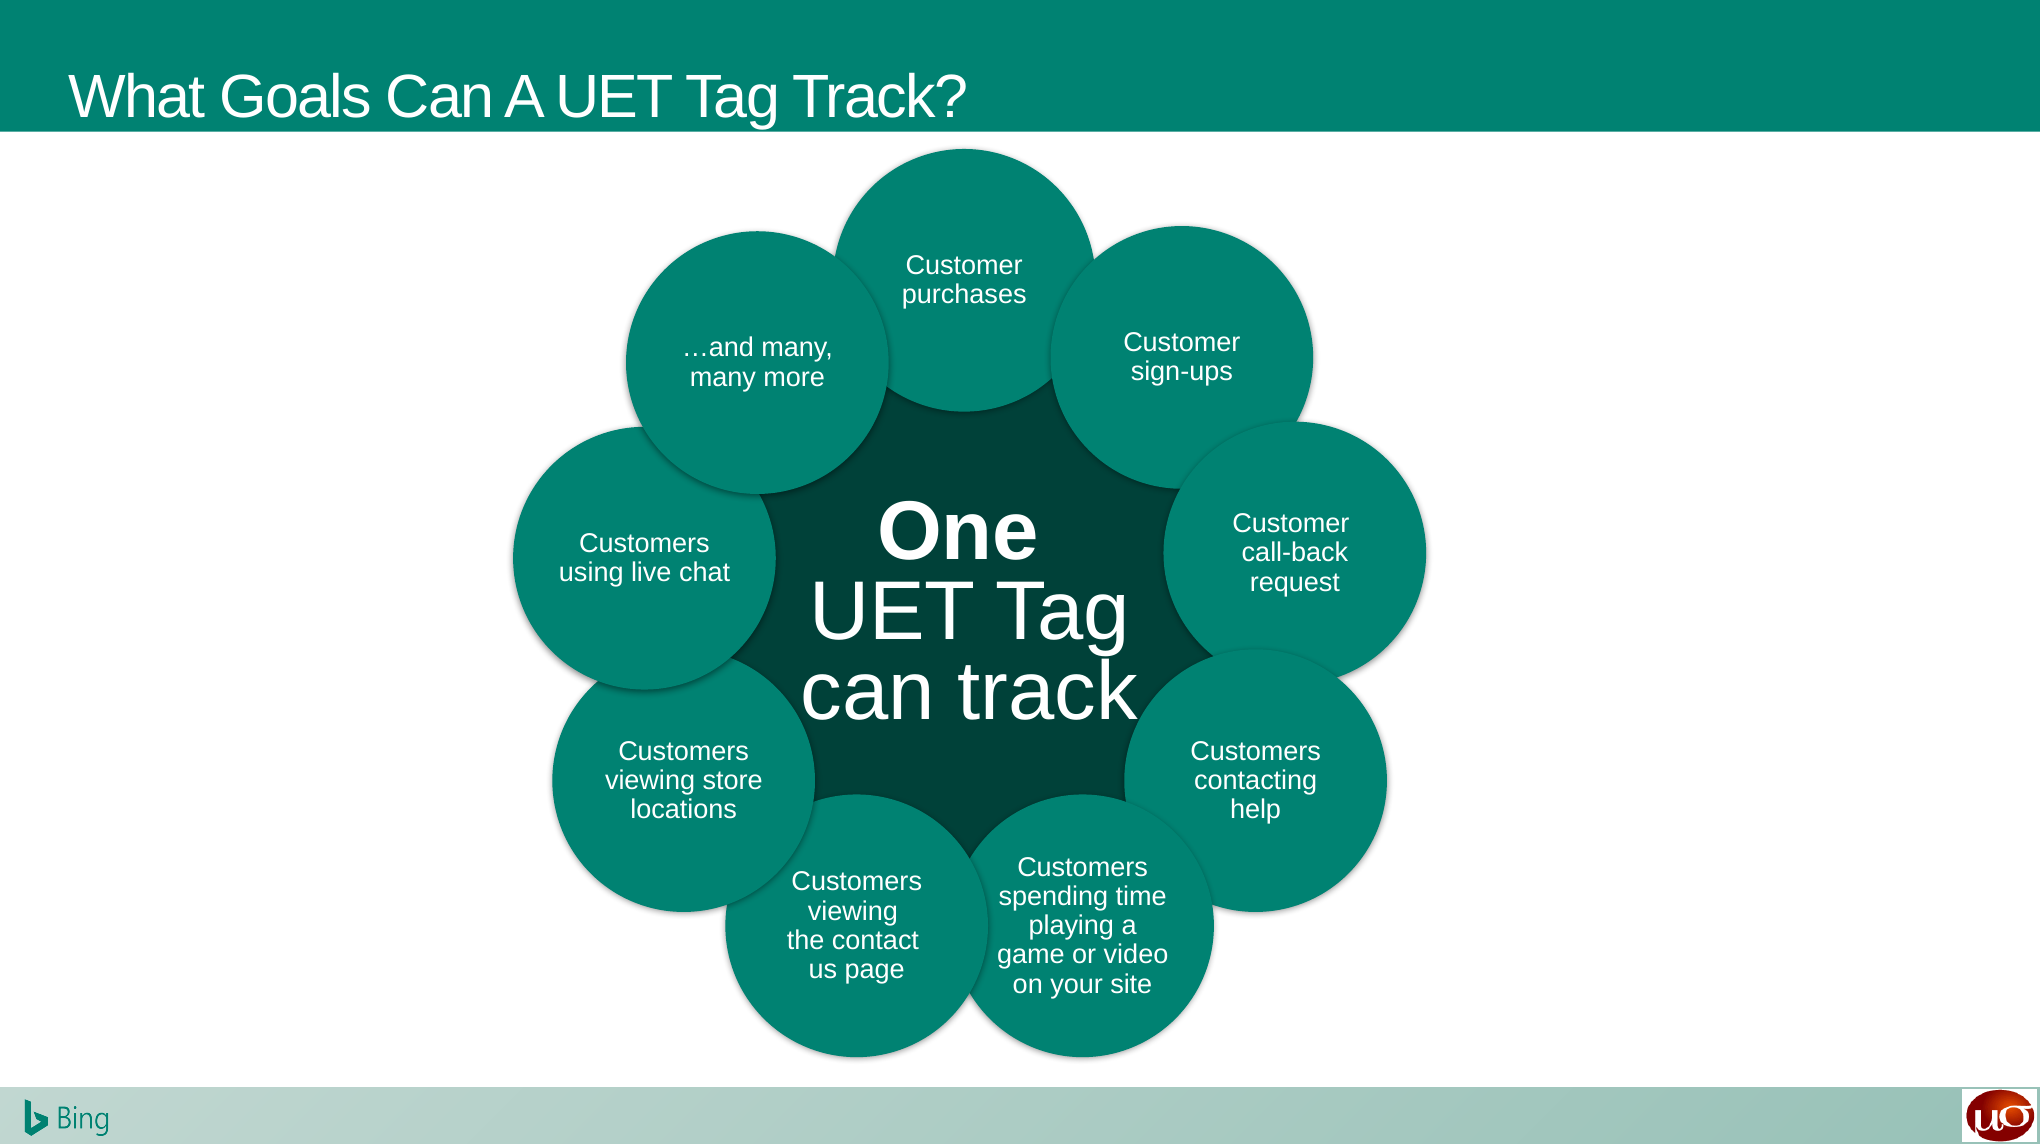

# What Goals Can A UET Tag Track?
One
UET Tag can track
Customer purchases
Customer sign-ups
Customer
call-back request
Customers contacting help
Customers spending time playing a game or video on your site
Customers viewing
the contact
us page
Customers viewing store locations
Customers using live chat
…and many, many more